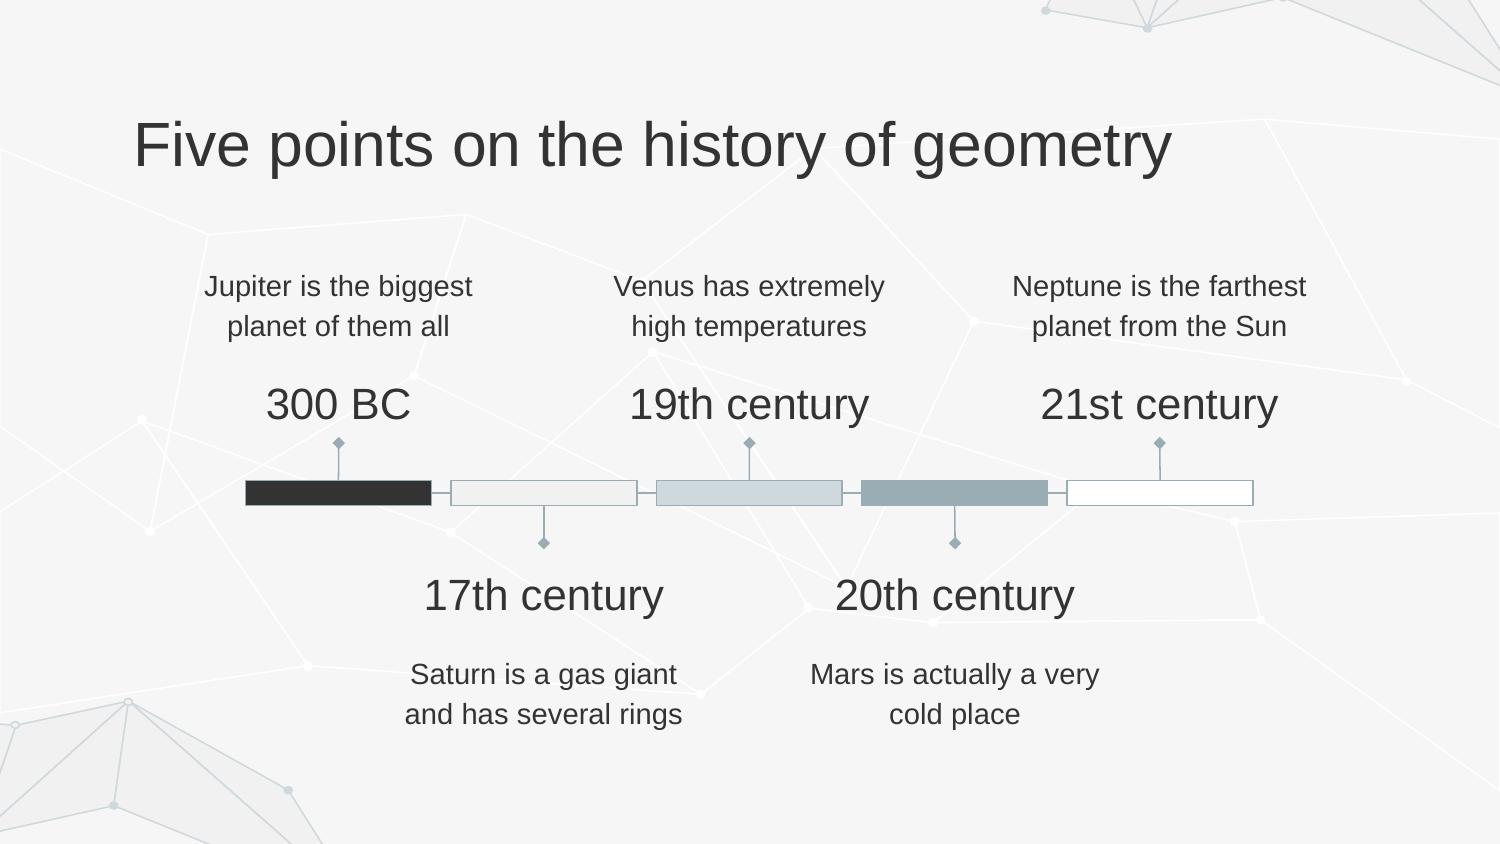

# Five points on the history of geometry
Jupiter is the biggest planet of them all
Venus has extremely high temperatures
Neptune is the farthest planet from the Sun
300 BC
19th century
21st century

17th century
20th century
Saturn is a gas giant and has several rings
Mars is actually a very cold place